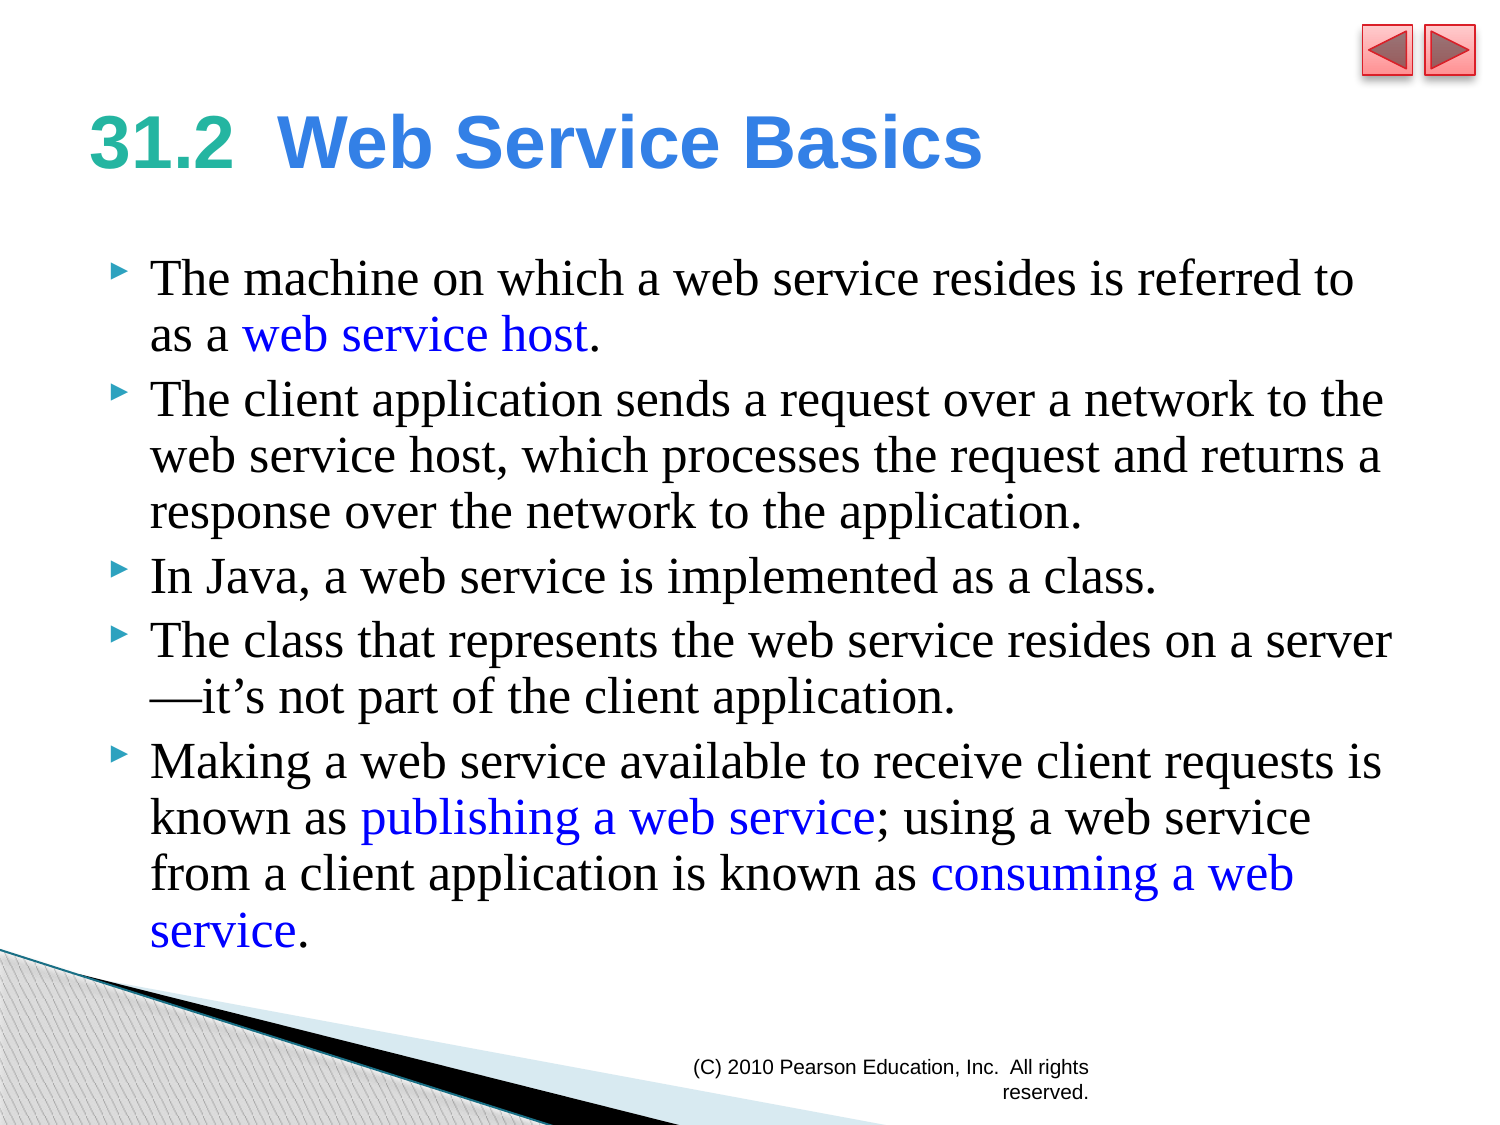

# 31.2  Web Service Basics
The machine on which a web service resides is referred to as a web service host.
The client application sends a request over a network to the web service host, which processes the request and returns a response over the network to the application.
In Java, a web service is implemented as a class.
The class that represents the web service resides on a server—it’s not part of the client application.
Making a web service available to receive client requests is known as publishing a web service; using a web service from a client application is known as consuming a web service.
(C) 2010 Pearson Education, Inc.  All rights reserved.